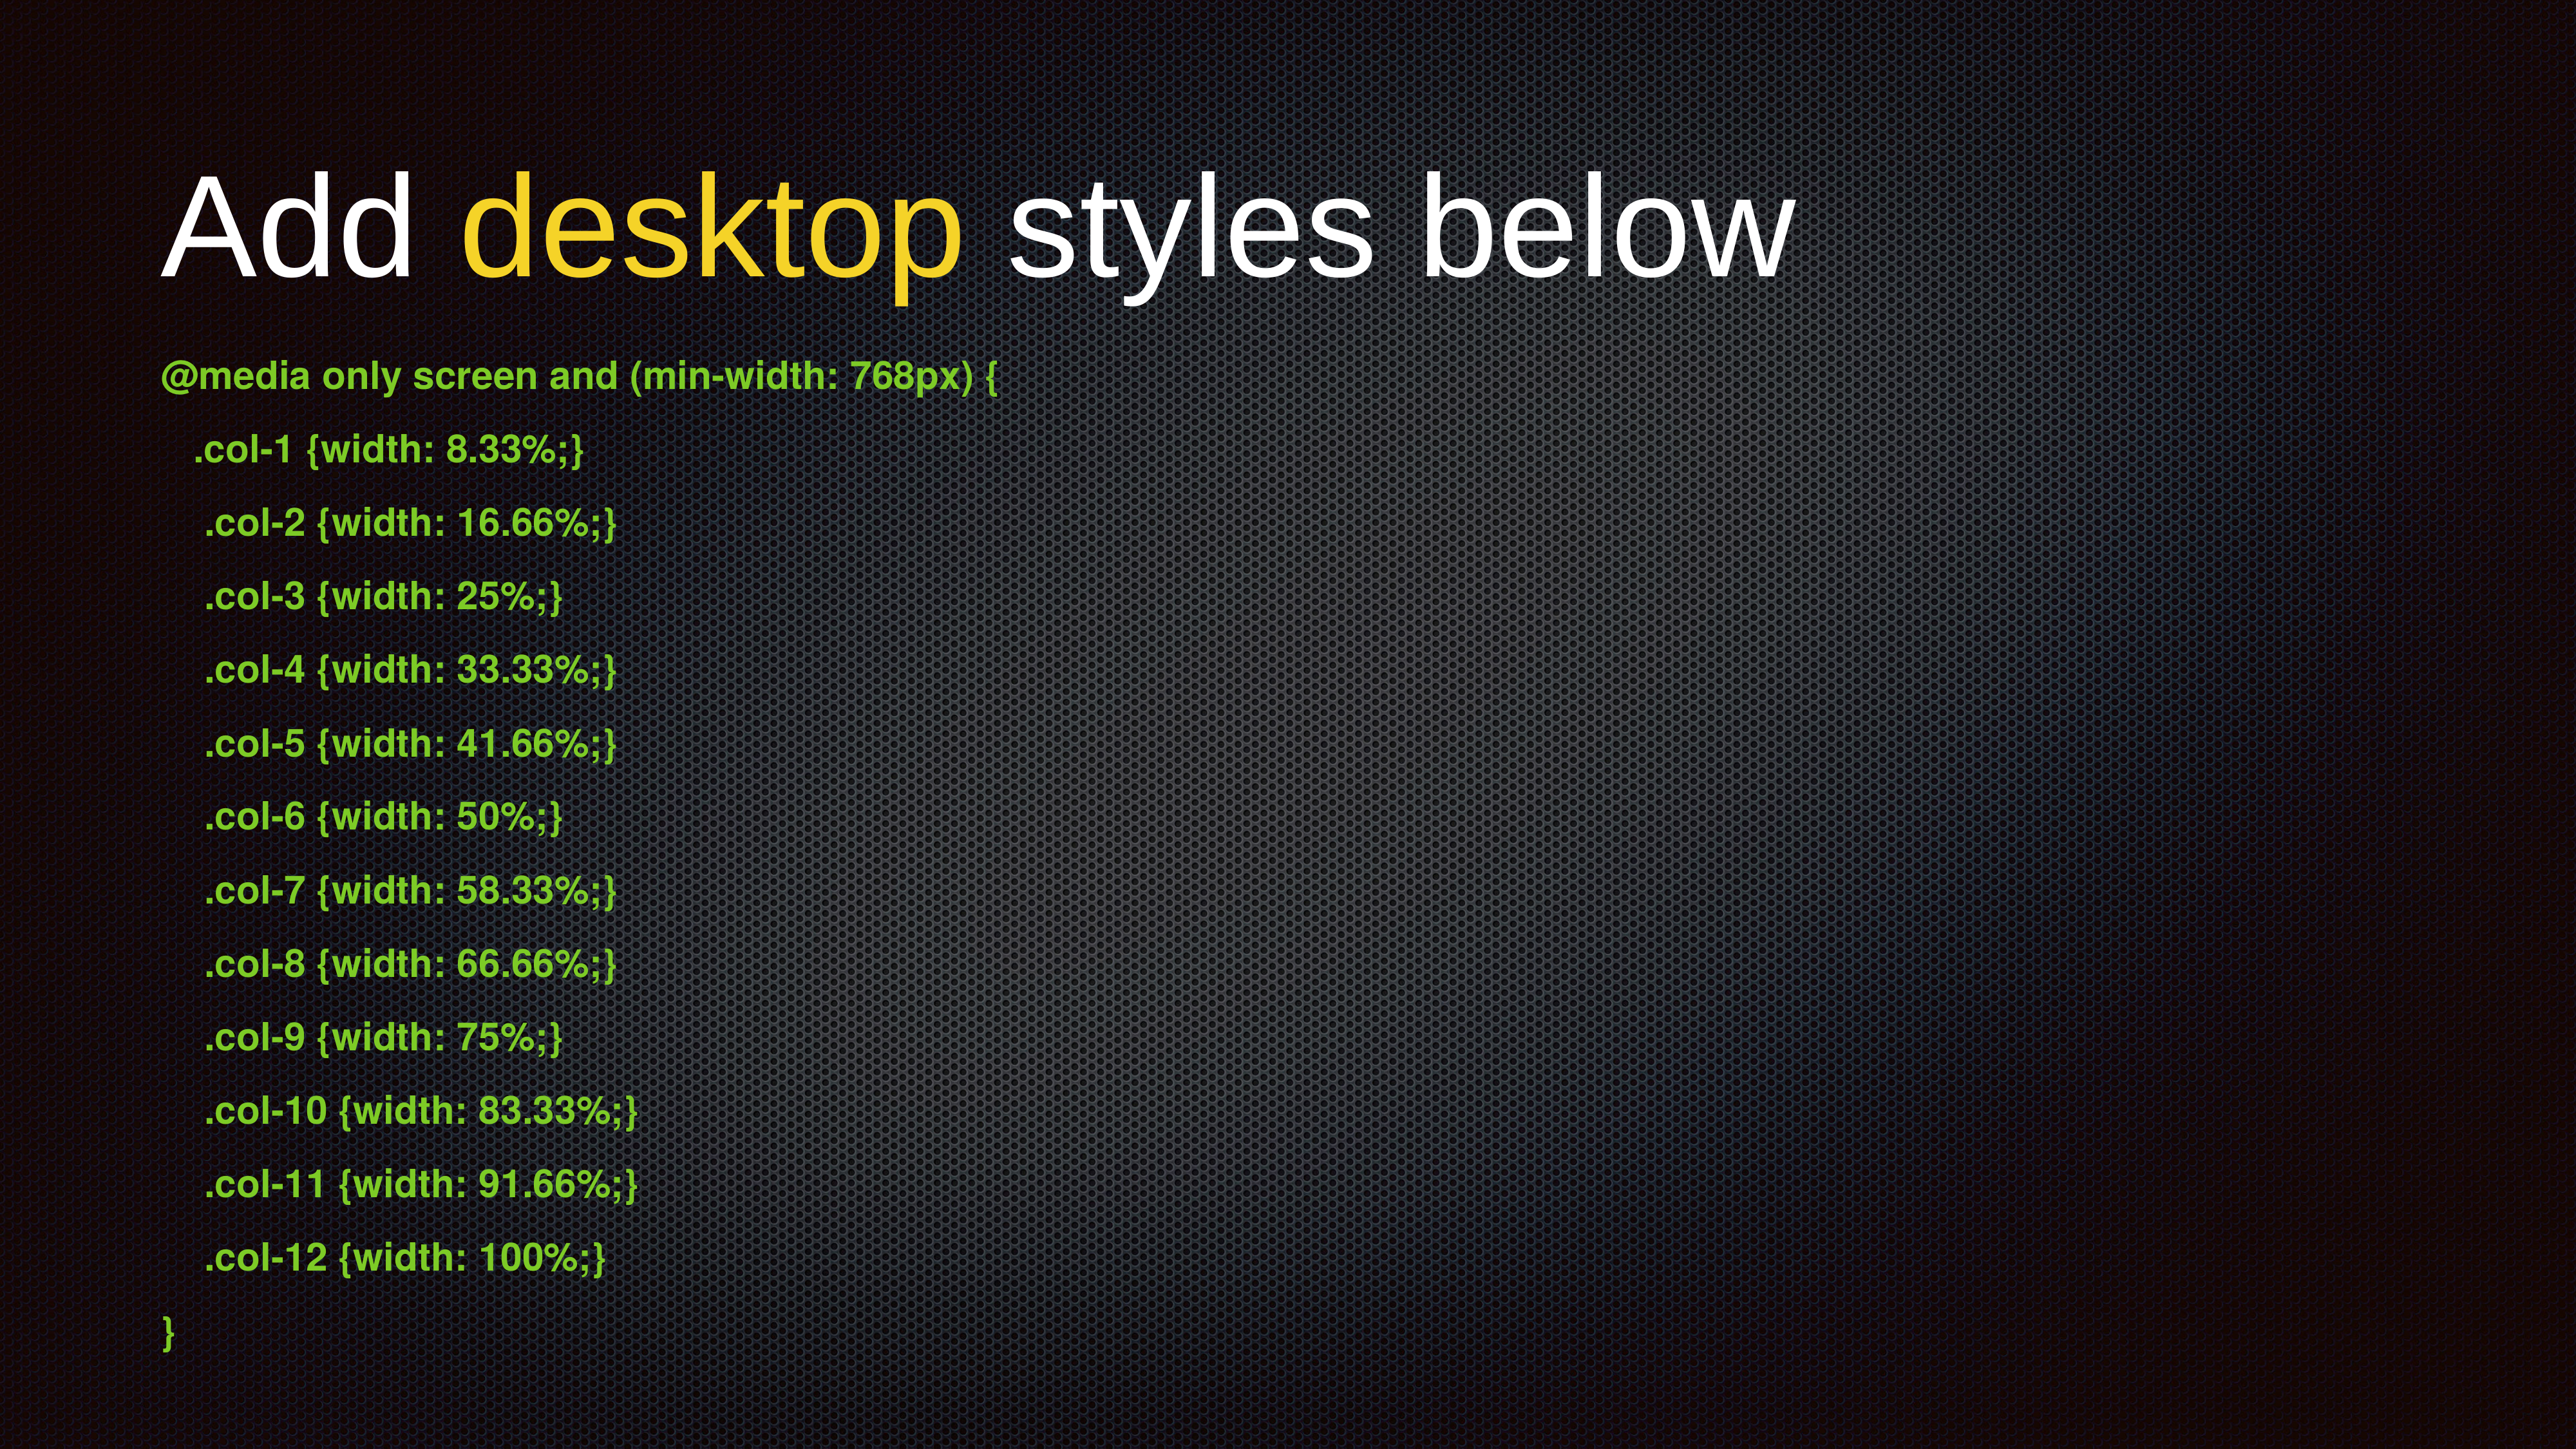

# Add desktop styles below
@media only screen and (min-width: 768px) {
   .col-1 {width: 8.33%;}
    .col-2 {width: 16.66%;}
    .col-3 {width: 25%;}
    .col-4 {width: 33.33%;}
    .col-5 {width: 41.66%;}
    .col-6 {width: 50%;}
    .col-7 {width: 58.33%;}
    .col-8 {width: 66.66%;}
    .col-9 {width: 75%;}
    .col-10 {width: 83.33%;}
    .col-11 {width: 91.66%;}
    .col-12 {width: 100%;}
}